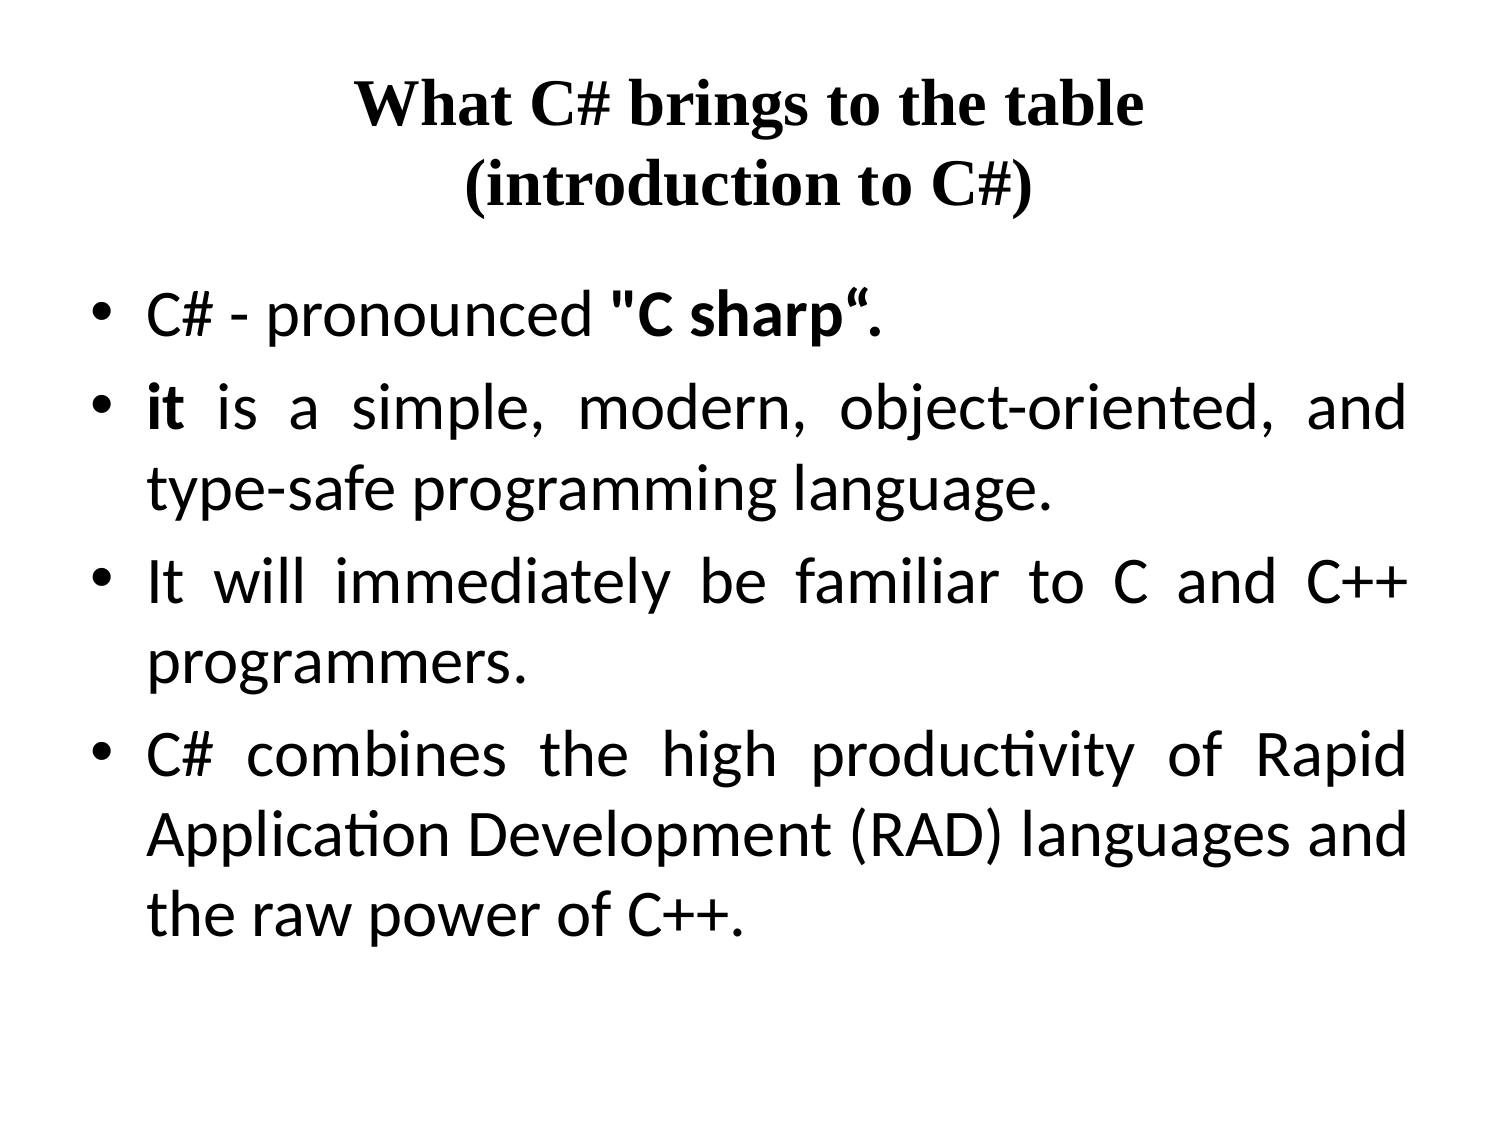

# What C# brings to the table (introduction to C#)
C# - pronounced "C sharp“.
it is a simple, modern, object-oriented, and type-safe programming language.
It will immediately be familiar to C and C++ programmers.
C# combines the high productivity of Rapid Application Development (RAD) languages and the raw power of C++.